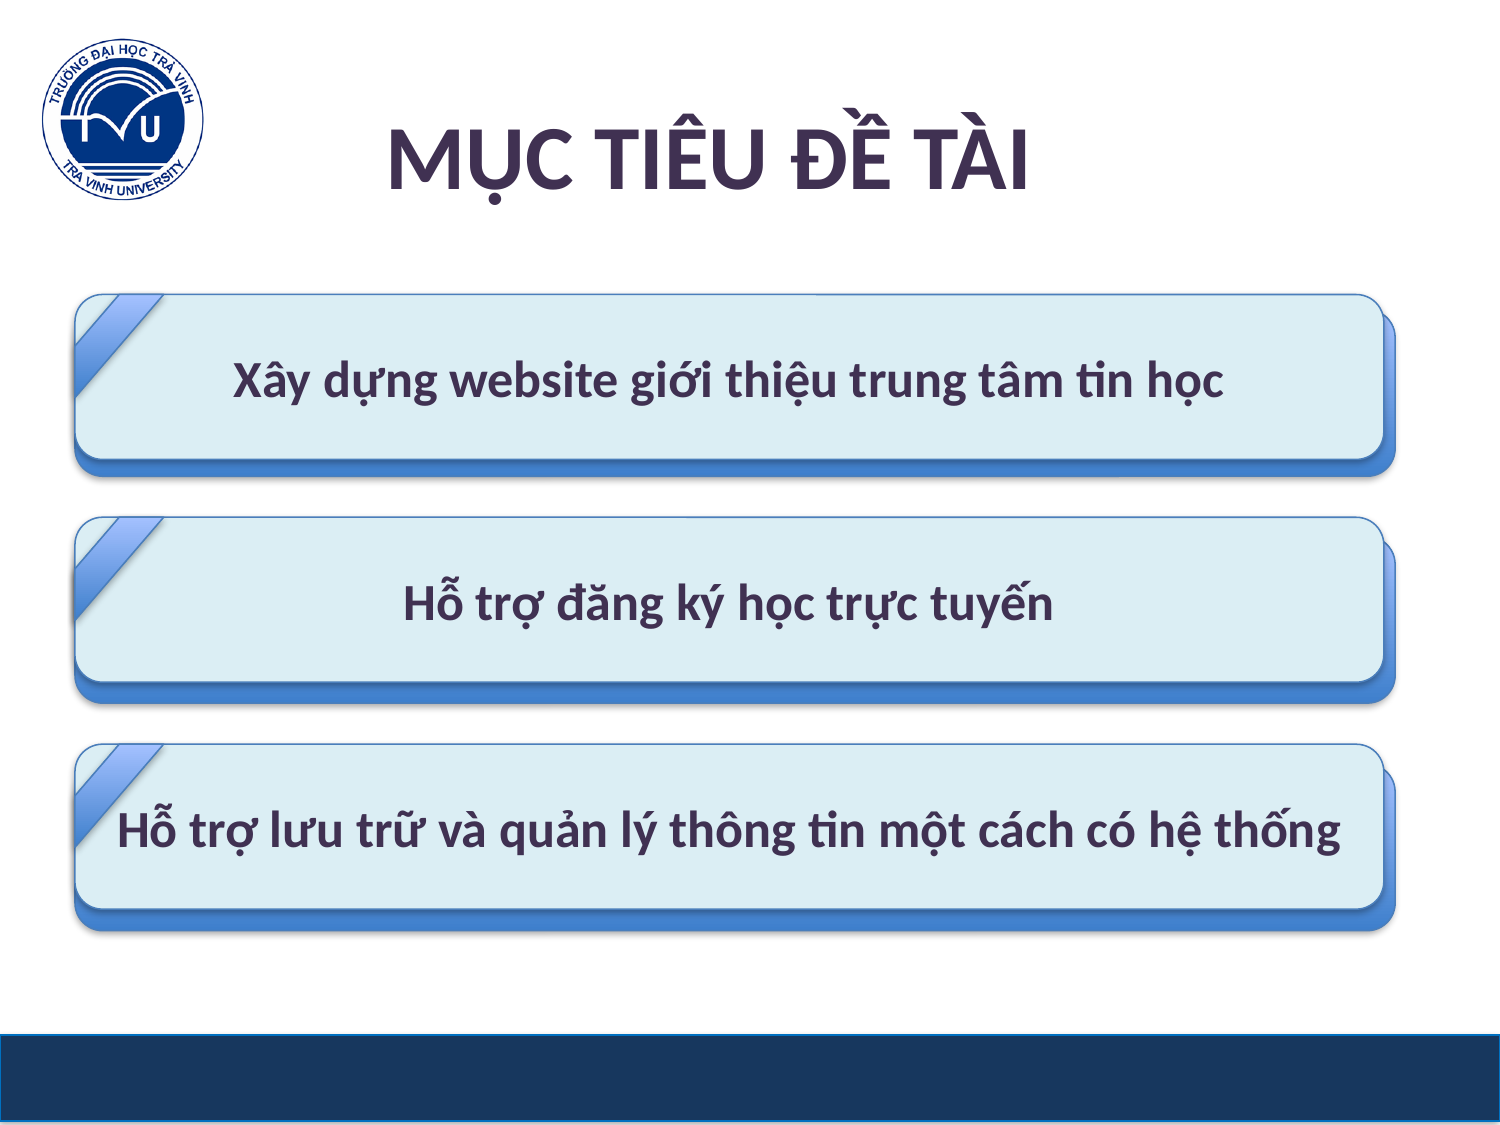

MỤC TIÊU ĐỀ TÀI

Xây dựng website giới thiệu trung tâm tin học

Hỗ trợ đăng ký học trực tuyến

Hỗ trợ lưu trữ và quản lý thông tin một cách có hệ thống